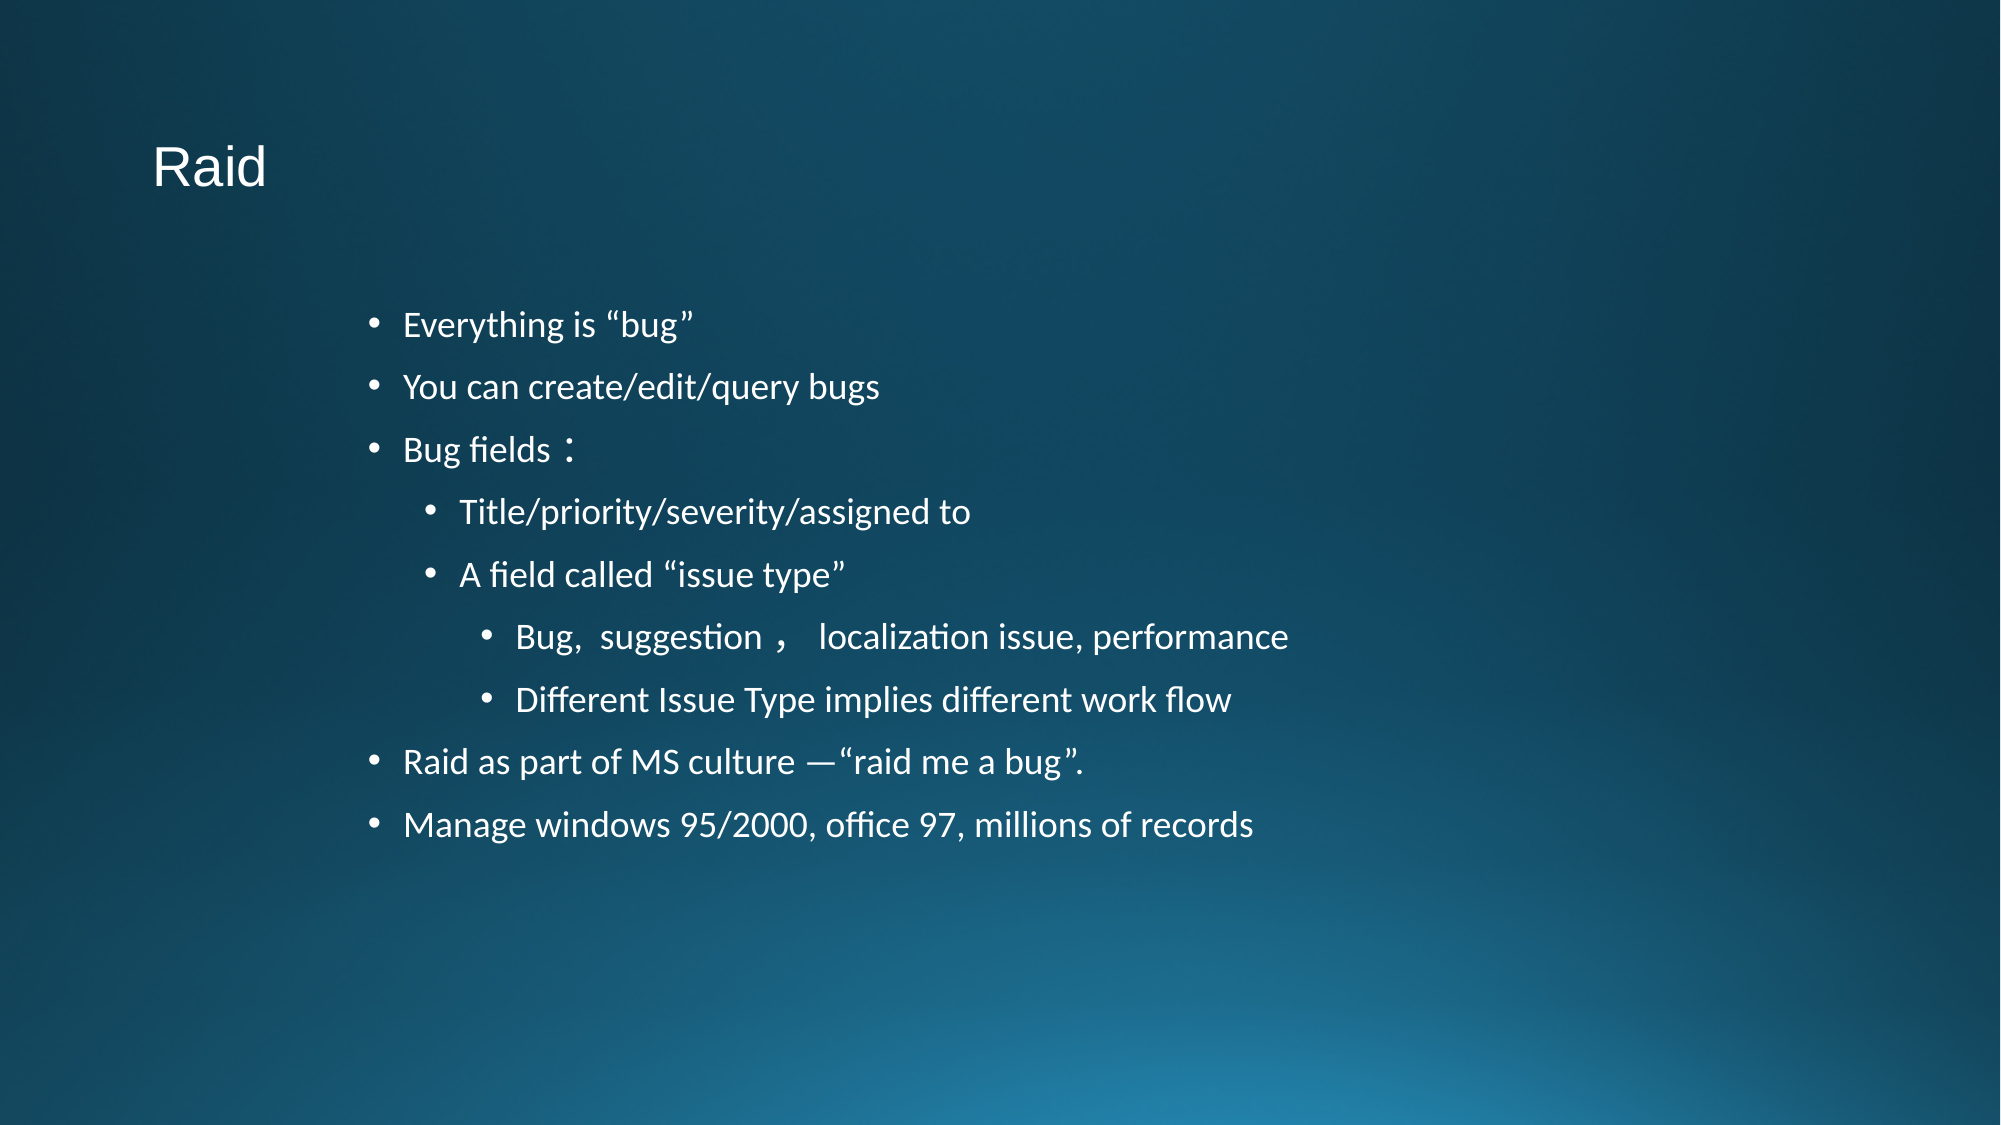

# Raid
Everything is “bug”
You can create/edit/query bugs
Bug fields：
Title/priority/severity/assigned to
A field called “issue type”
Bug,  suggestion，localization issue, performance
Different Issue Type implies different work flow
Raid as part of MS culture —“raid me a bug”.
Manage windows 95/2000, office 97, millions of records